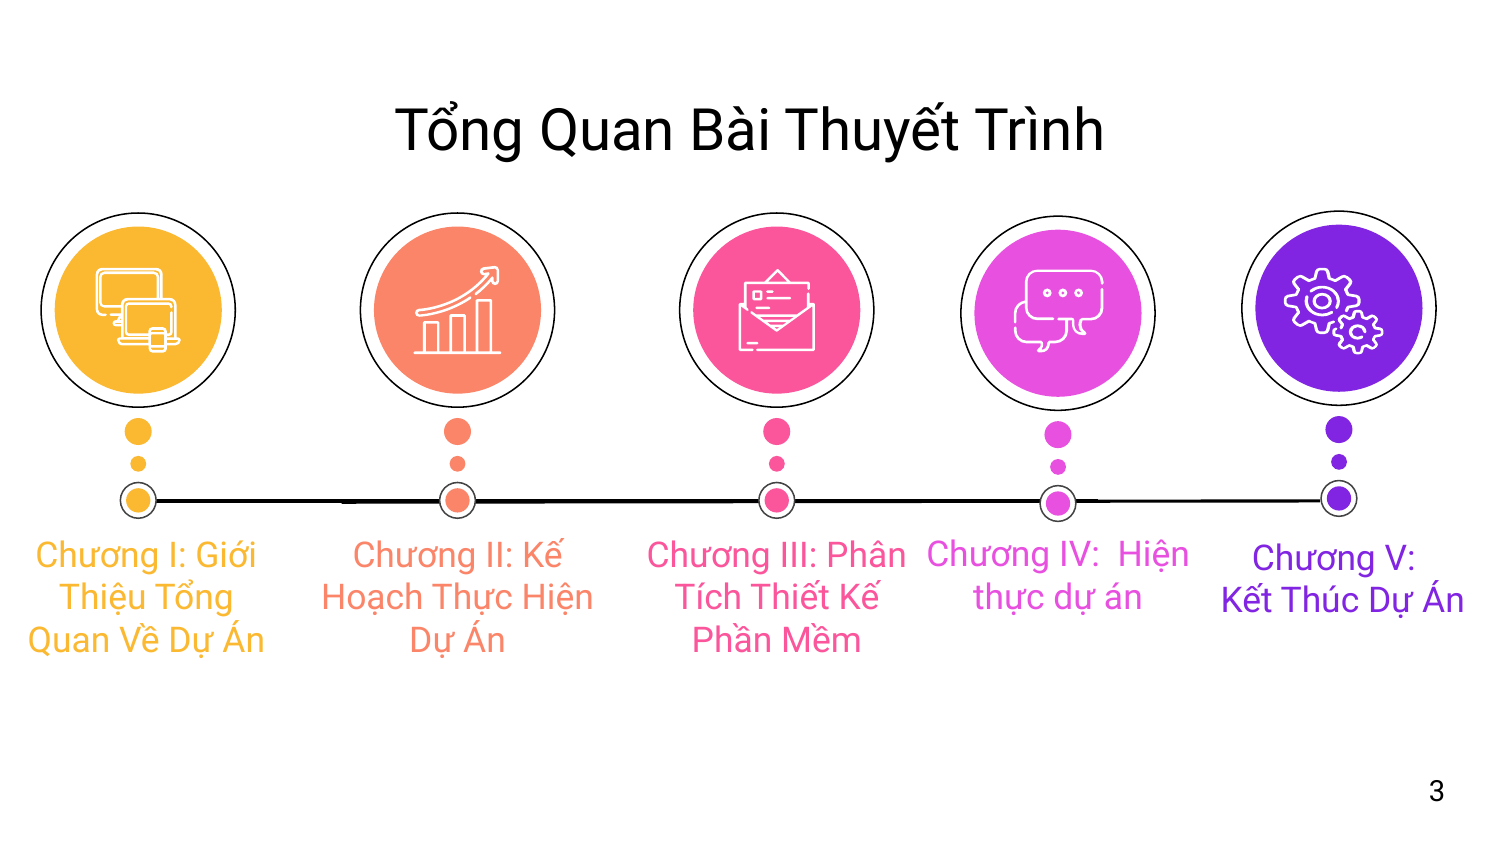

# Tổng Quan Bài Thuyết Trình

Chương V:
 Kết Thúc Dự Án

Chương I: Giới Thiệu Tổng Quan Về Dự Án

Chương II: Kế Hoạch Thực Hiện Dự Án

Chương III: Phân Tích Thiết Kế Phần Mềm

Chương IV:  Hiện thực dự án

3